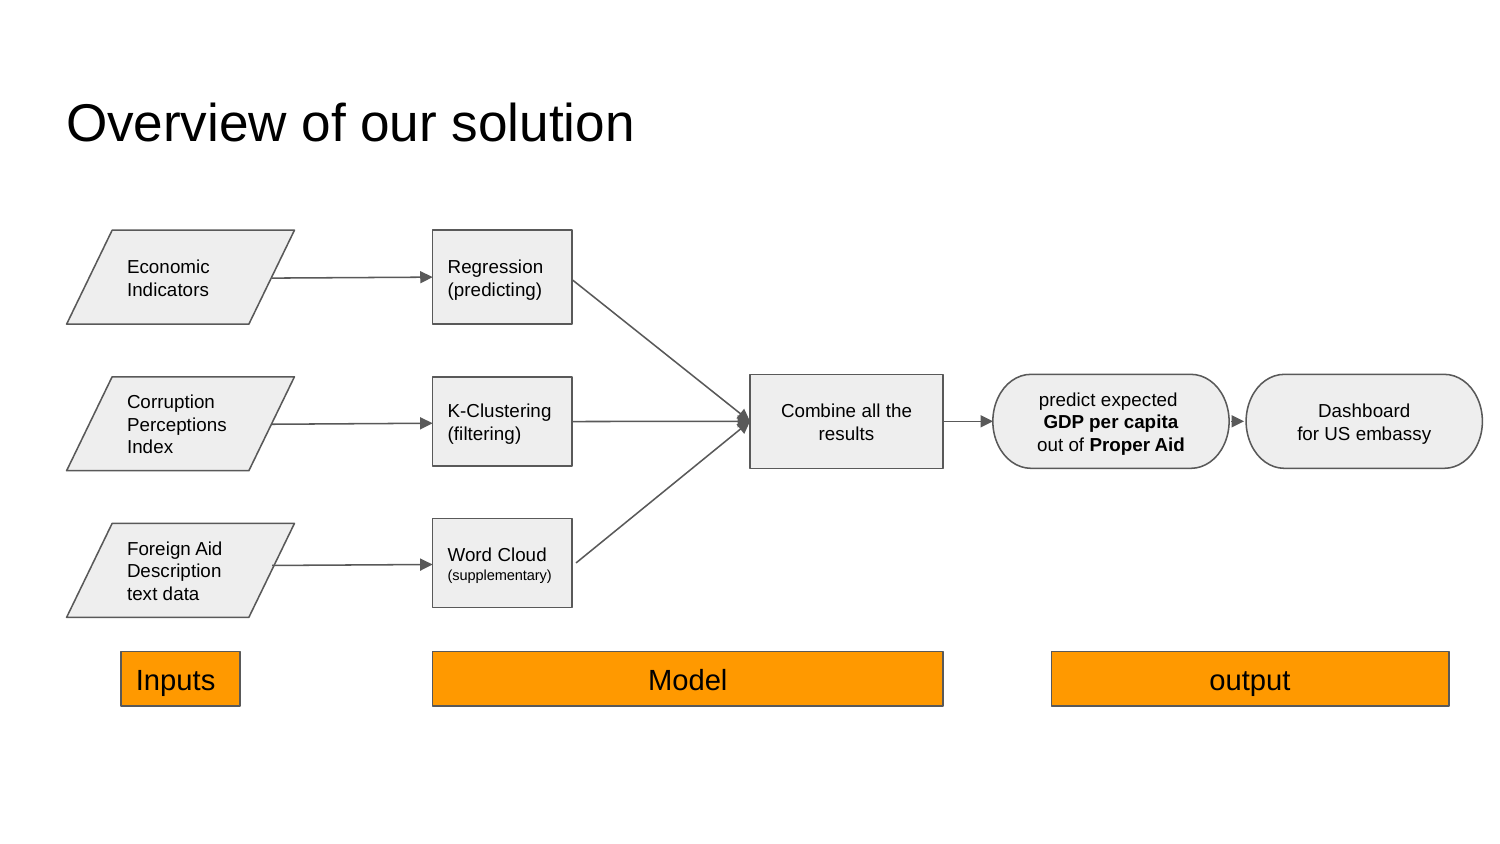

# Overview of our solution
Economic Indicators
Regression
(predicting)
predict expected
GDP per capita
out of Proper Aid
Dashboard
for US embassy
Combine all the results
Corruption
Perceptions
Index
K-Clustering
(filtering)
Word Cloud
(supplementary)
Foreign Aid Description text data
output
Inputs
Model